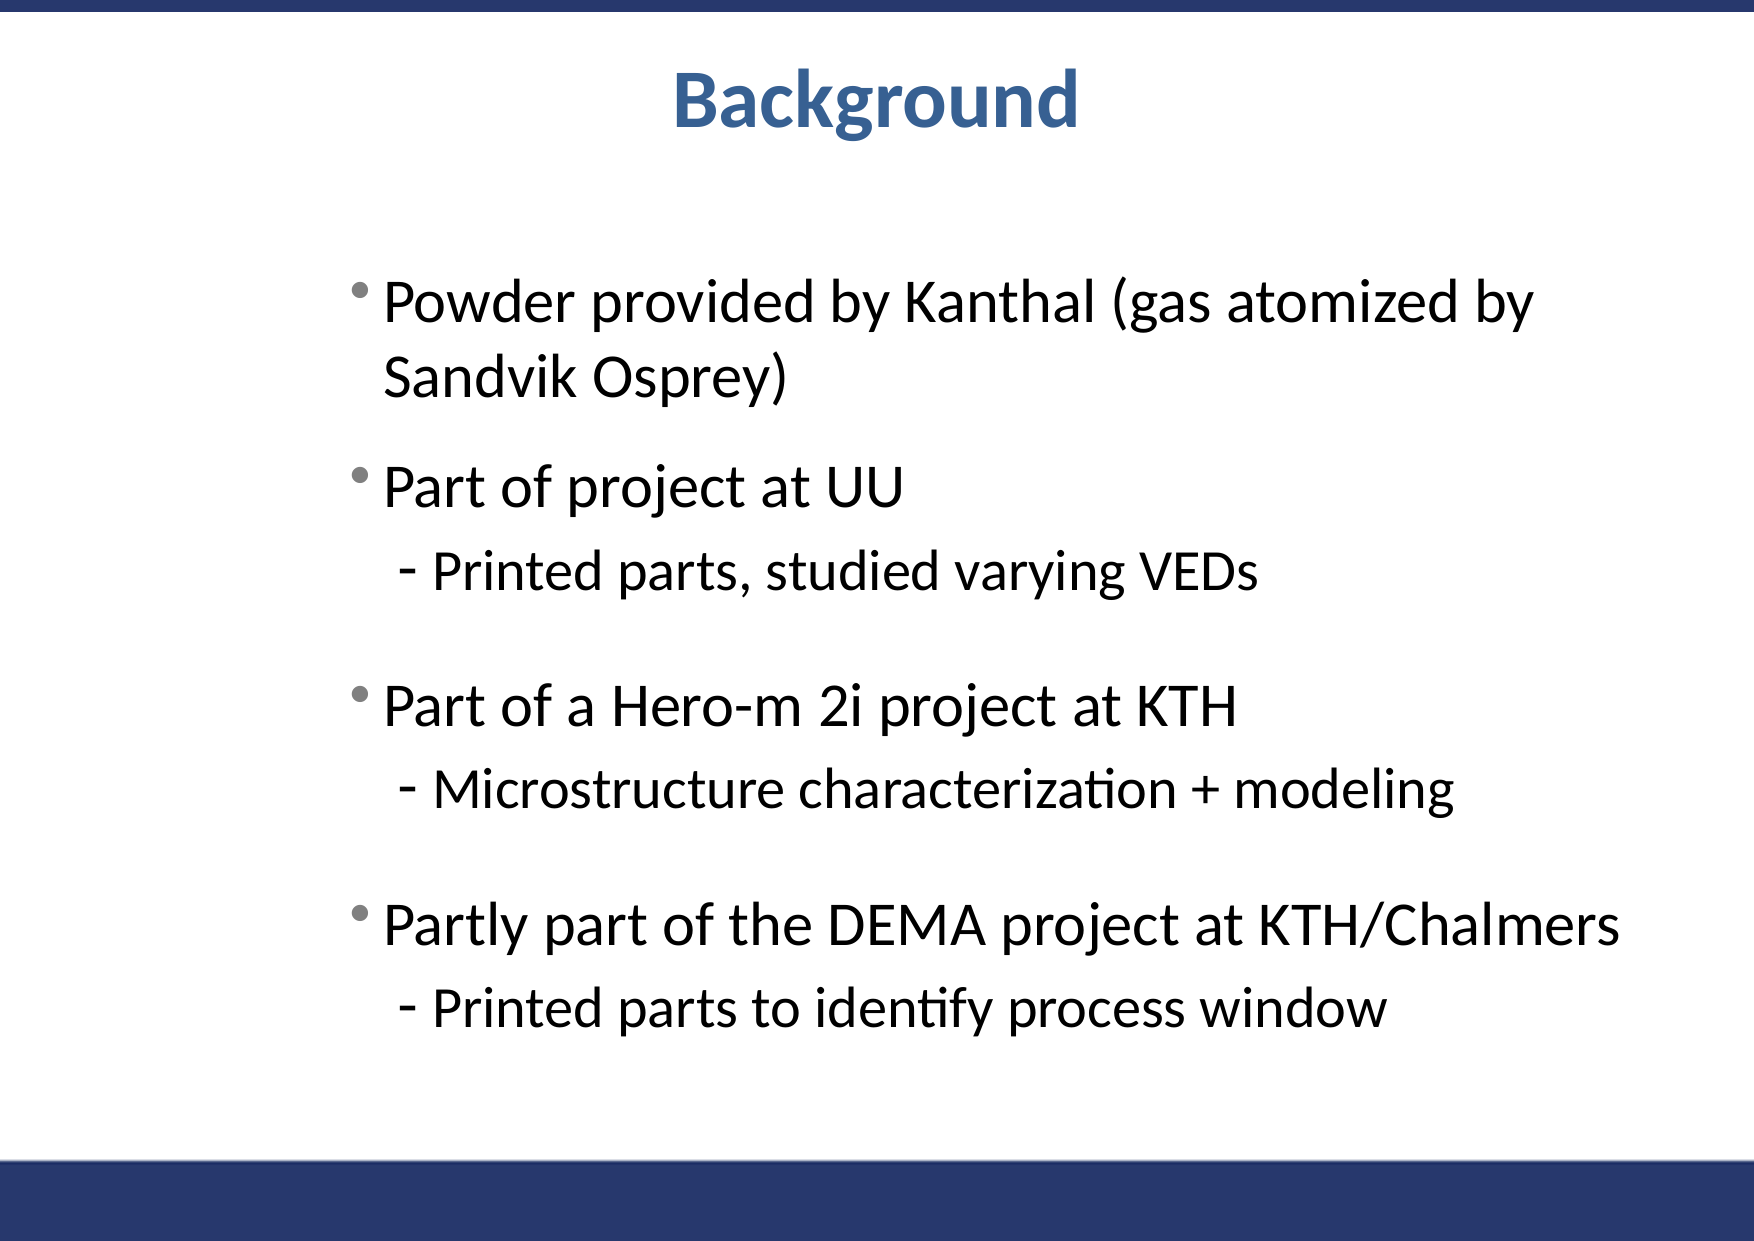

Background
Powder provided by Kanthal (gas atomized by Sandvik Osprey)

Part of project at UU
Printed parts, studied varying VEDs

Part of a Hero-m 2i project at KTH
Microstructure characterization + modeling

Partly part of the DEMA project at KTH/Chalmers
Printed parts to identify process window